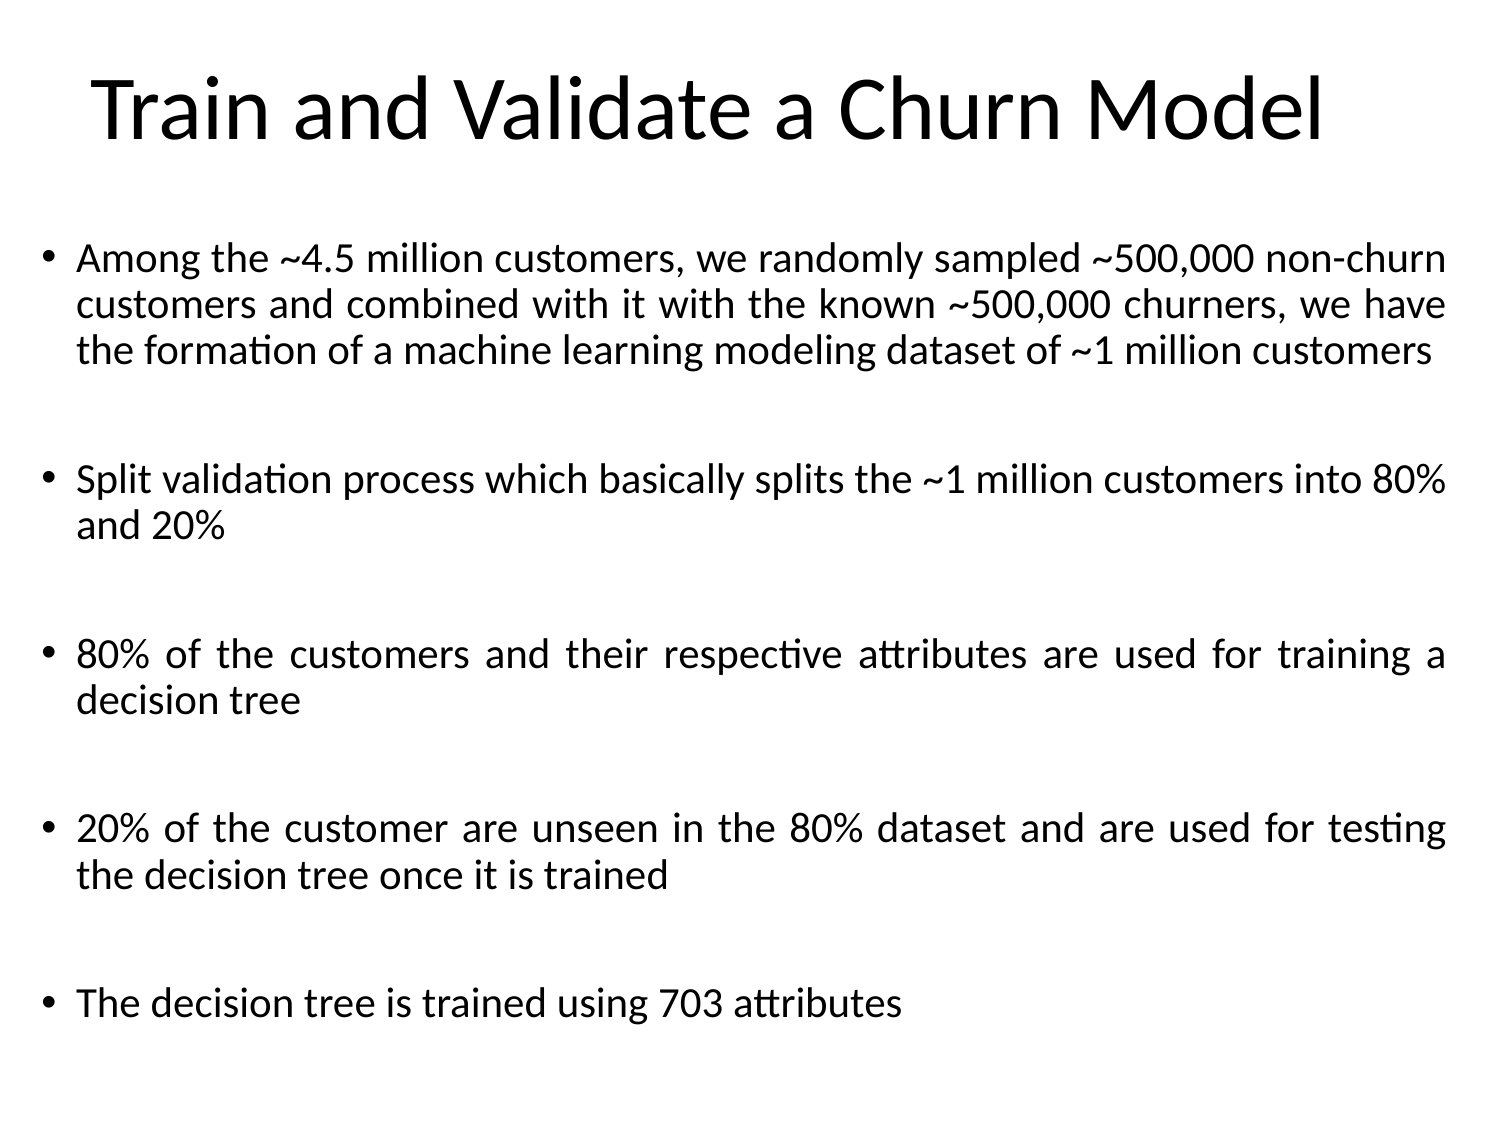

# Train and Validate a Churn Model
Among the ~4.5 million customers, we randomly sampled ~500,000 non-churn customers and combined with it with the known ~500,000 churners, we have the formation of a machine learning modeling dataset of ~1 million customers

Split validation process which basically splits the ~1 million customers into 80% and 20%

80% of the customers and their respective attributes are used for training a decision tree

20% of the customer are unseen in the 80% dataset and are used for testing the decision tree once it is trained

The decision tree is trained using 703 attributes